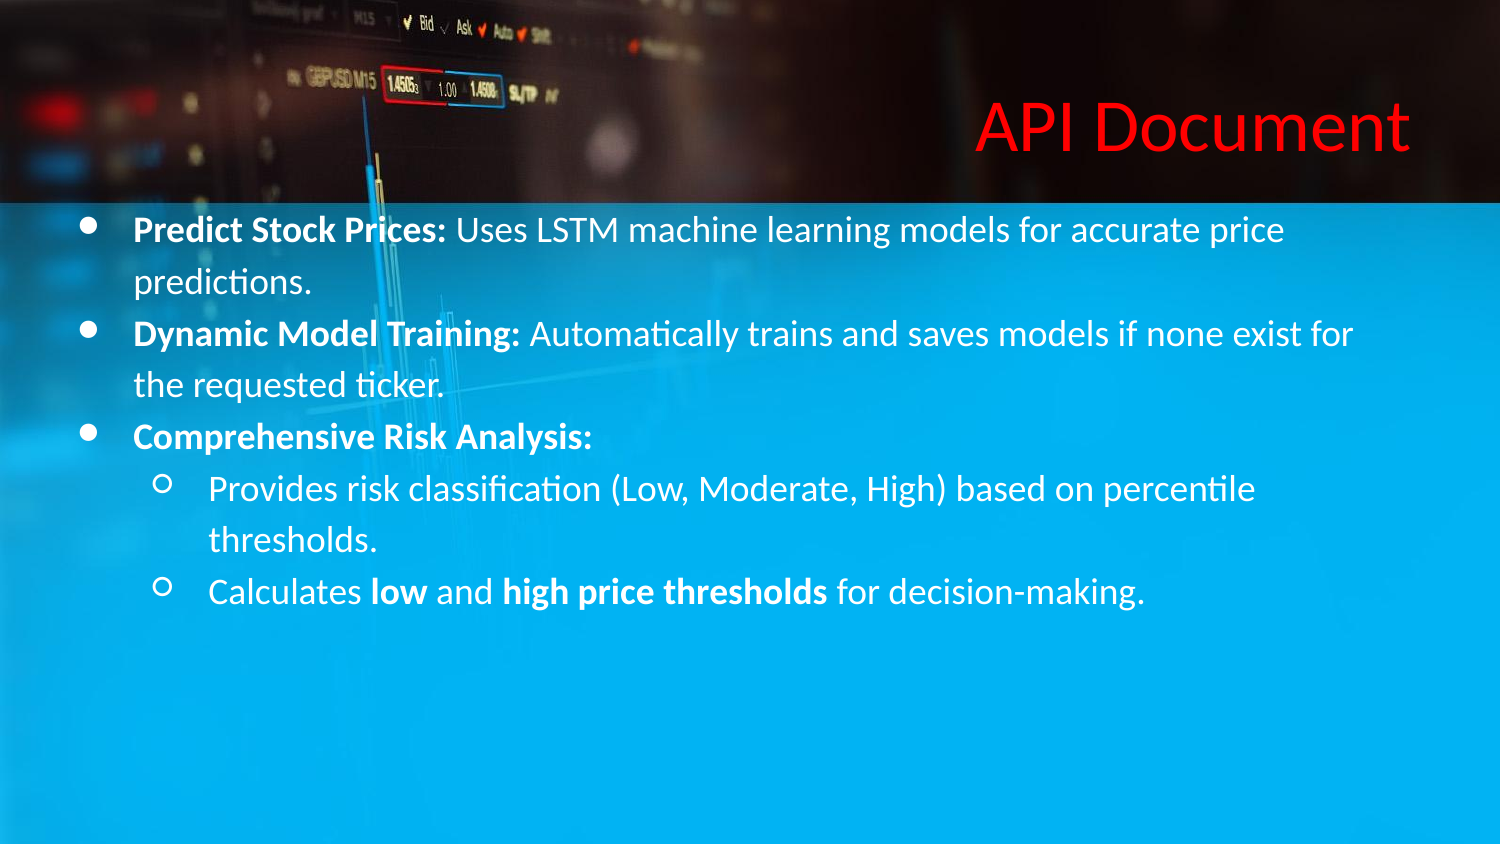

# API Document
Predict Stock Prices: Uses LSTM machine learning models for accurate price predictions.
Dynamic Model Training: Automatically trains and saves models if none exist for the requested ticker.
Comprehensive Risk Analysis:
Provides risk classification (Low, Moderate, High) based on percentile thresholds.
Calculates low and high price thresholds for decision-making.